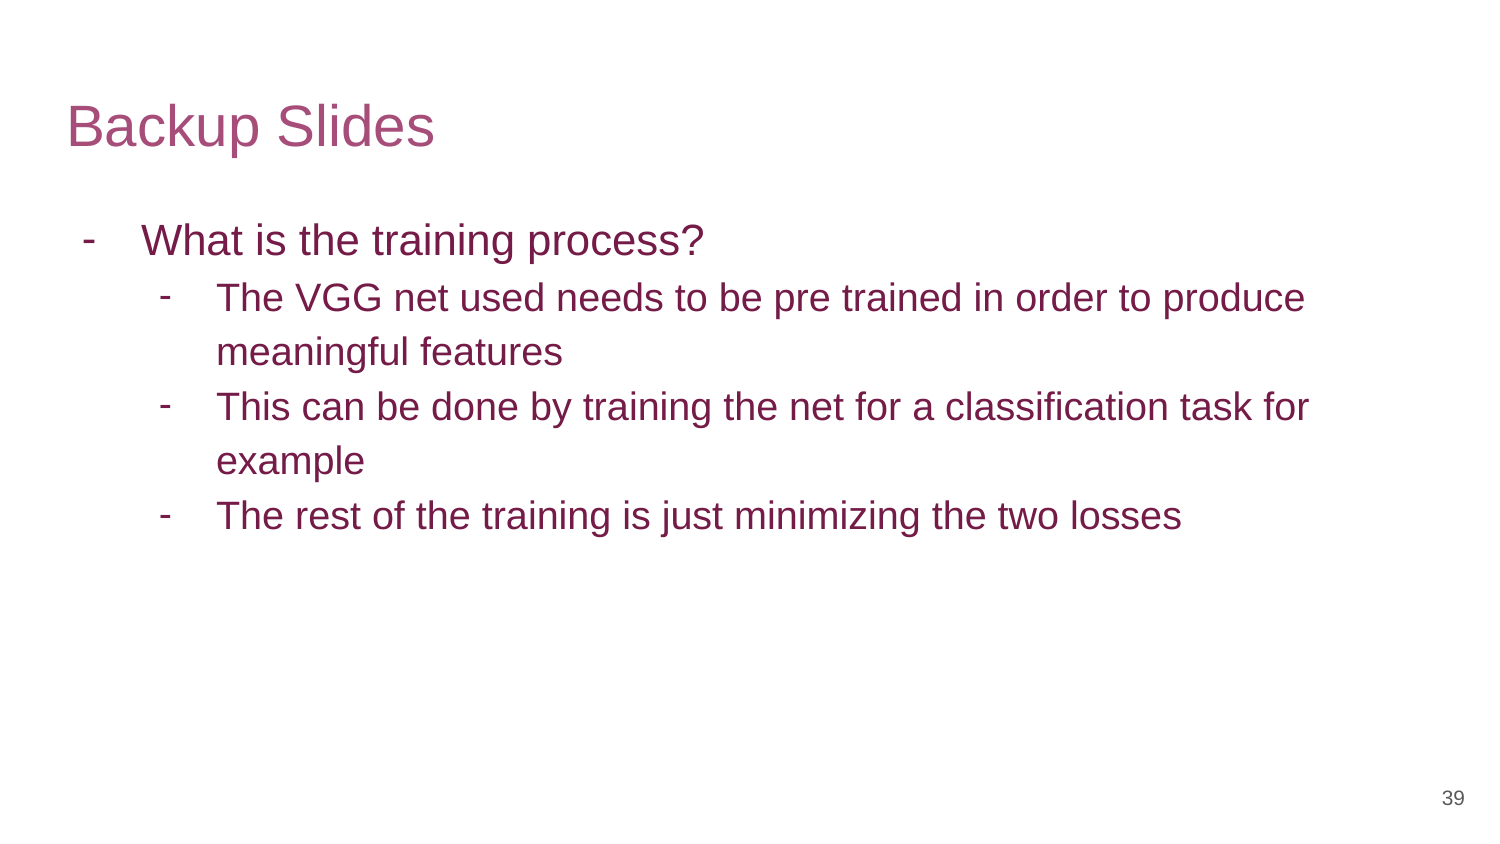

# Backup Slides
What is the training process?
The VGG net used needs to be pre trained in order to produce meaningful features
This can be done by training the net for a classification task for example
The rest of the training is just minimizing the two losses
39